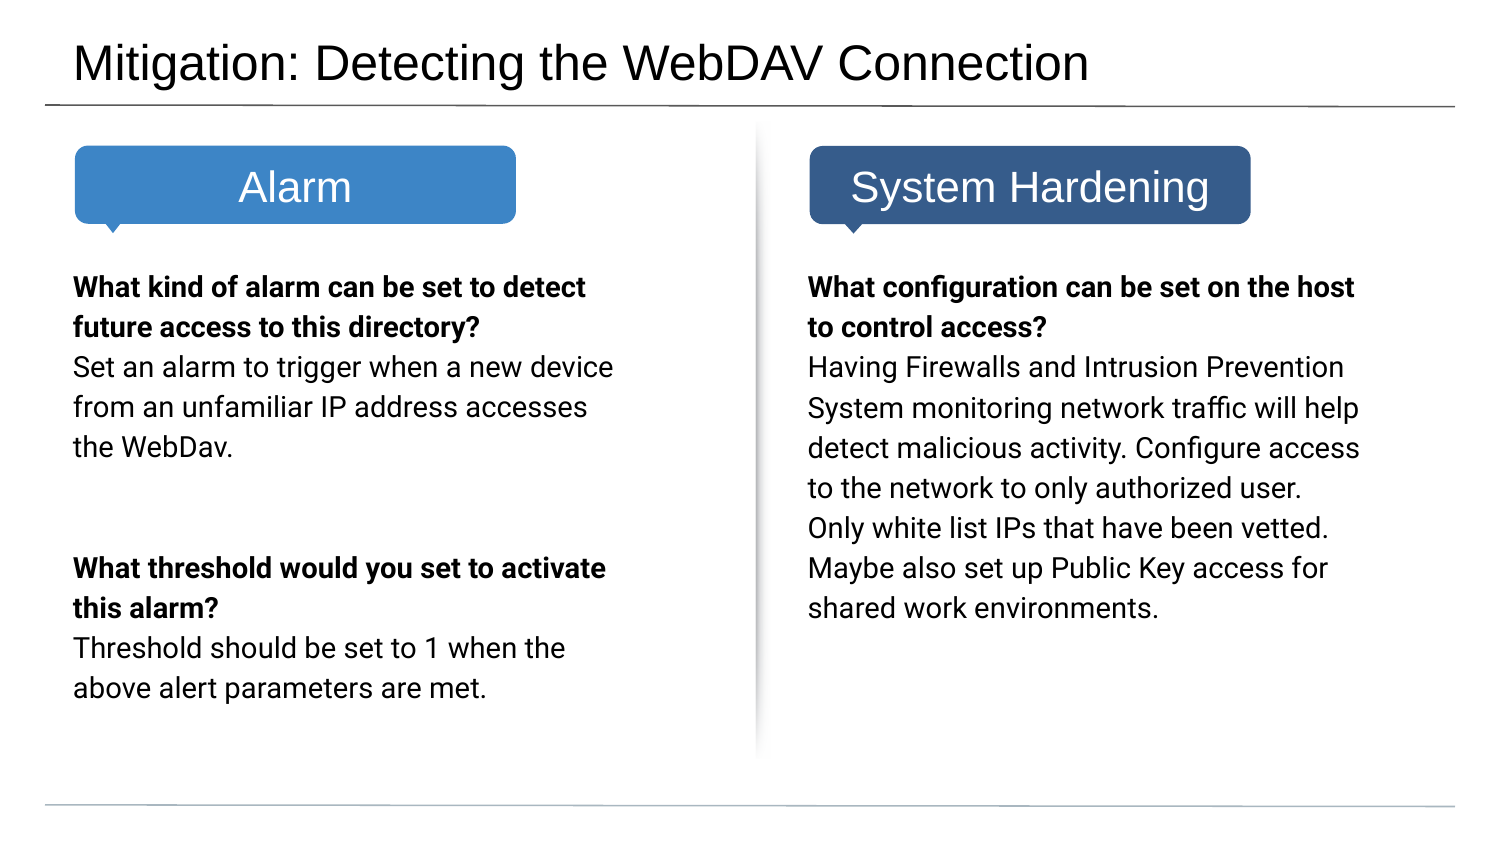

# Mitigation: Detecting the WebDAV Connection
What kind of alarm can be set to detect future access to this directory?
Set an alarm to trigger when a new device from an unfamiliar IP address accesses the WebDav.

What threshold would you set to activate this alarm?
Threshold should be set to 1 when the above alert parameters are met.
What configuration can be set on the host to control access?
Having Firewalls and Intrusion Prevention System monitoring network traffic will help detect malicious activity. Configure access to the network to only authorized user. Only white list IPs that have been vetted.
Maybe also set up Public Key access for shared work environments.